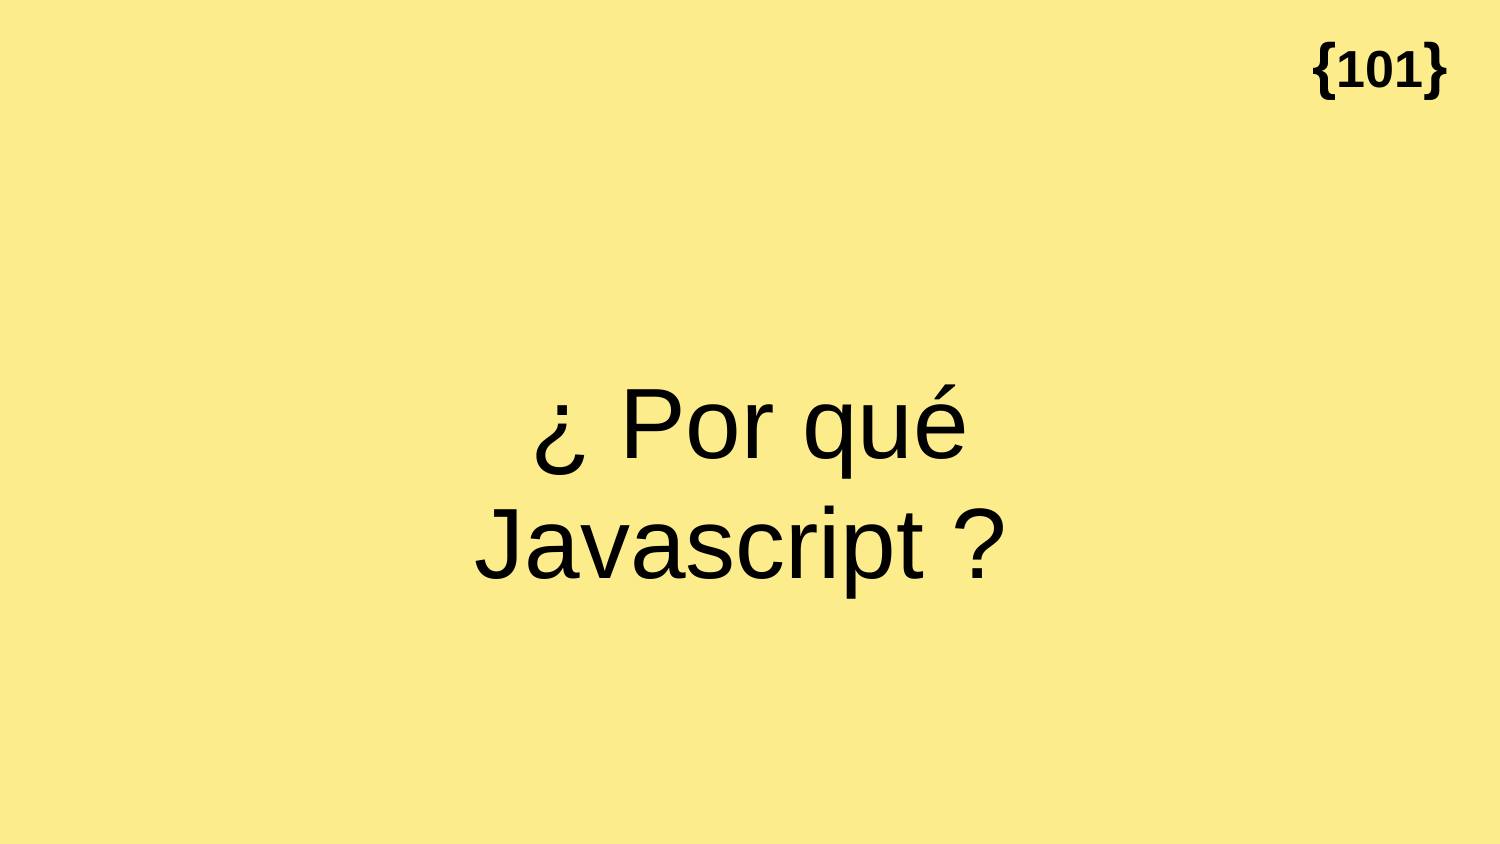

# {101}
¿ Por qué Javascript ?